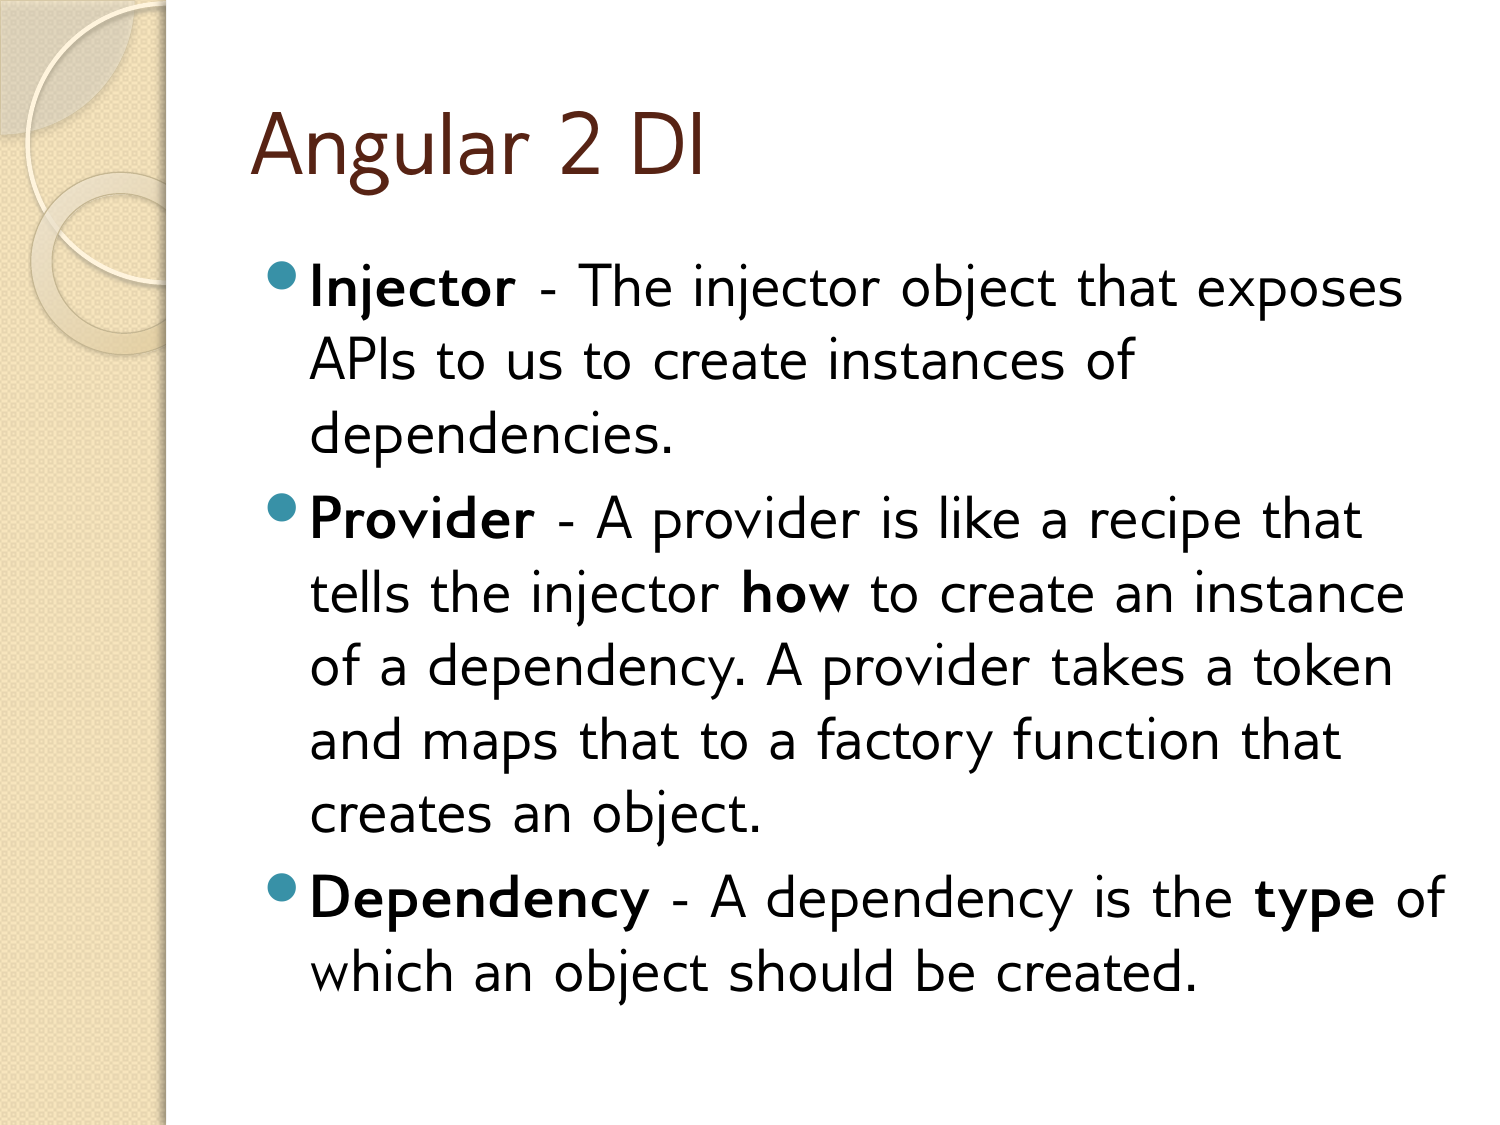

# Angular 2 DI
Injector - The injector object that exposes APIs to us to create instances of dependencies.
Provider - A provider is like a recipe that tells the injector how to create an instance of a dependency. A provider takes a token and maps that to a factory function that creates an object.
Dependency - A dependency is the type of which an object should be created.